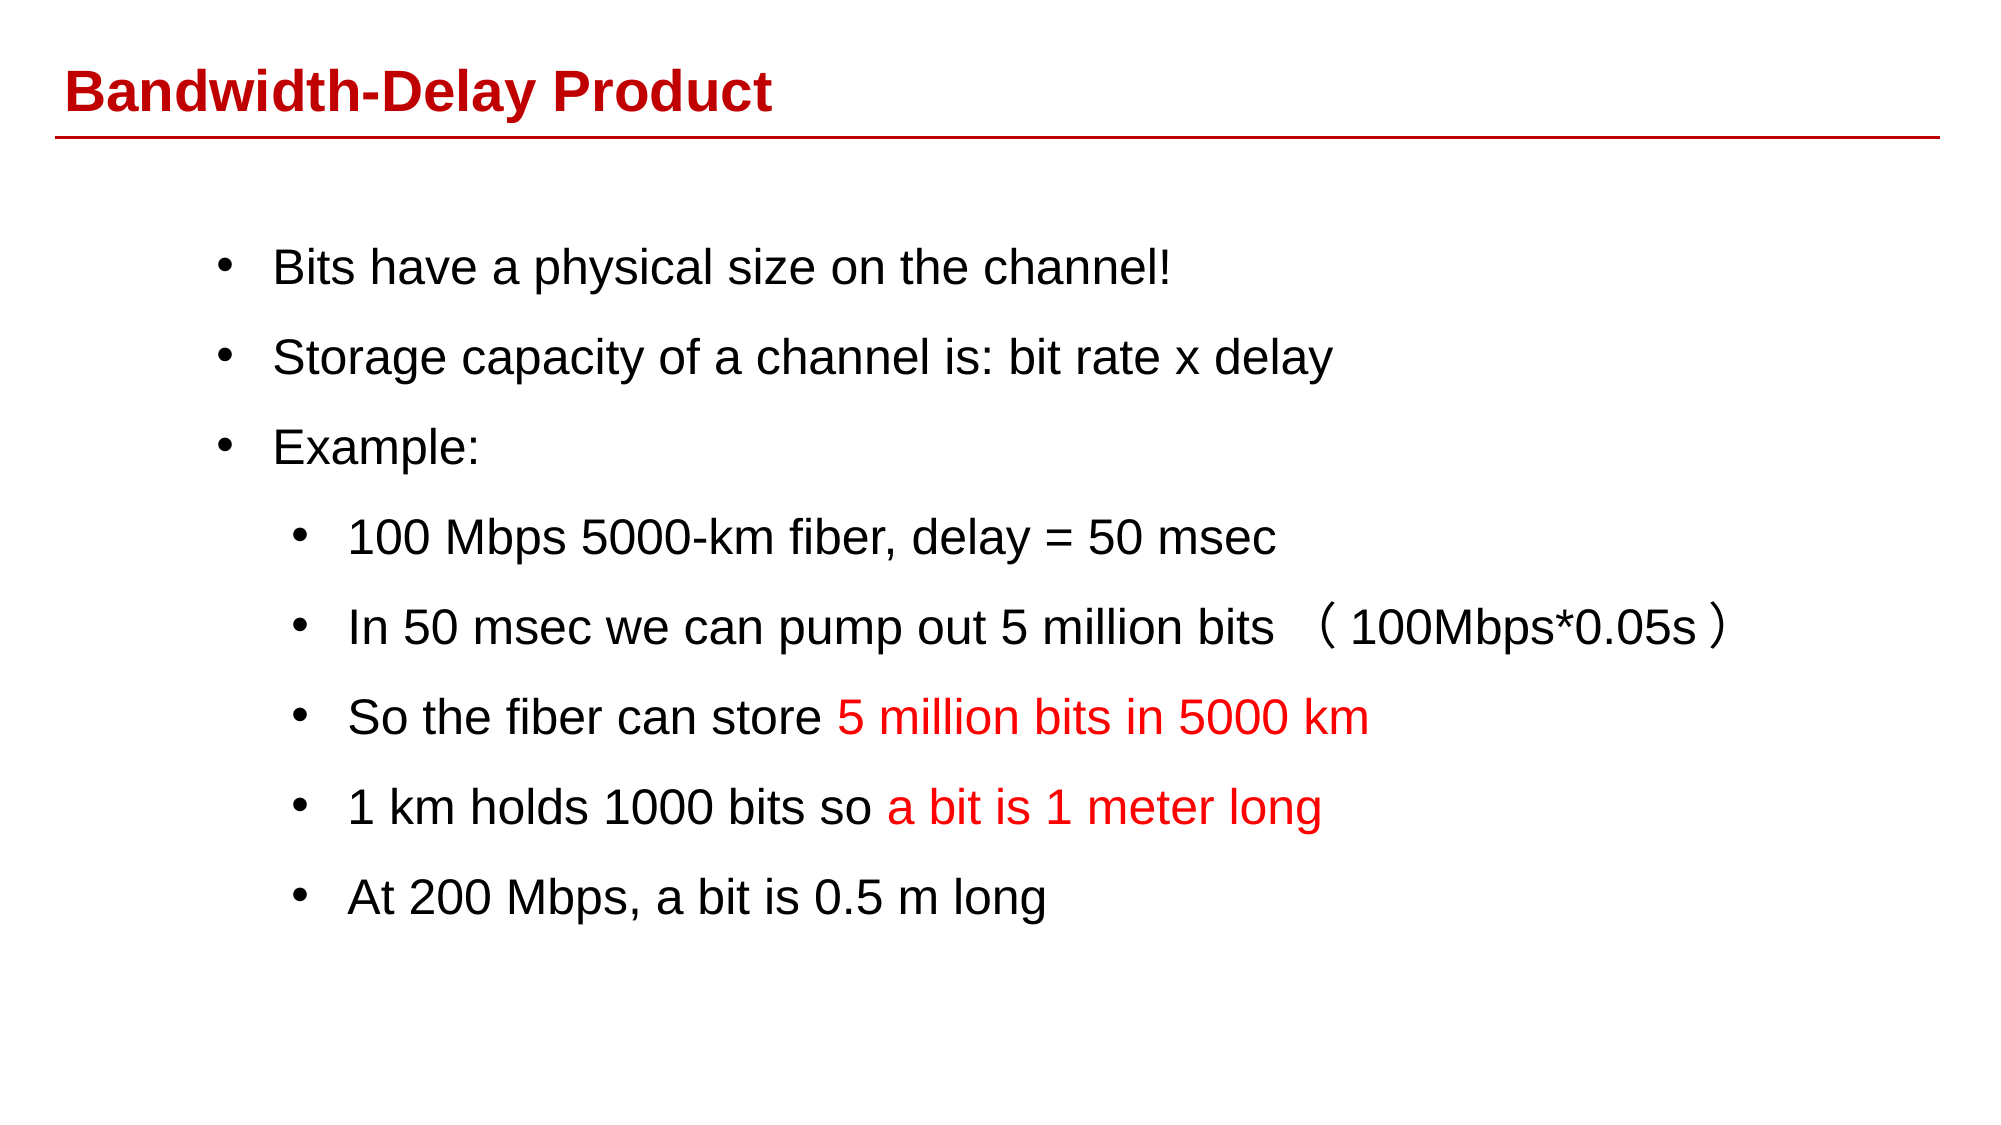

Bandwidth-Delay Product
Bits have a physical size on the channel!
Storage capacity of a channel is: bit rate x delay
Example:
100 Mbps 5000-km fiber, delay = 50 msec
In 50 msec we can pump out 5 million bits（100Mbps*0.05s）
So the fiber can store 5 million bits in 5000 km
1 km holds 1000 bits so a bit is 1 meter long
At 200 Mbps, a bit is 0.5 m long